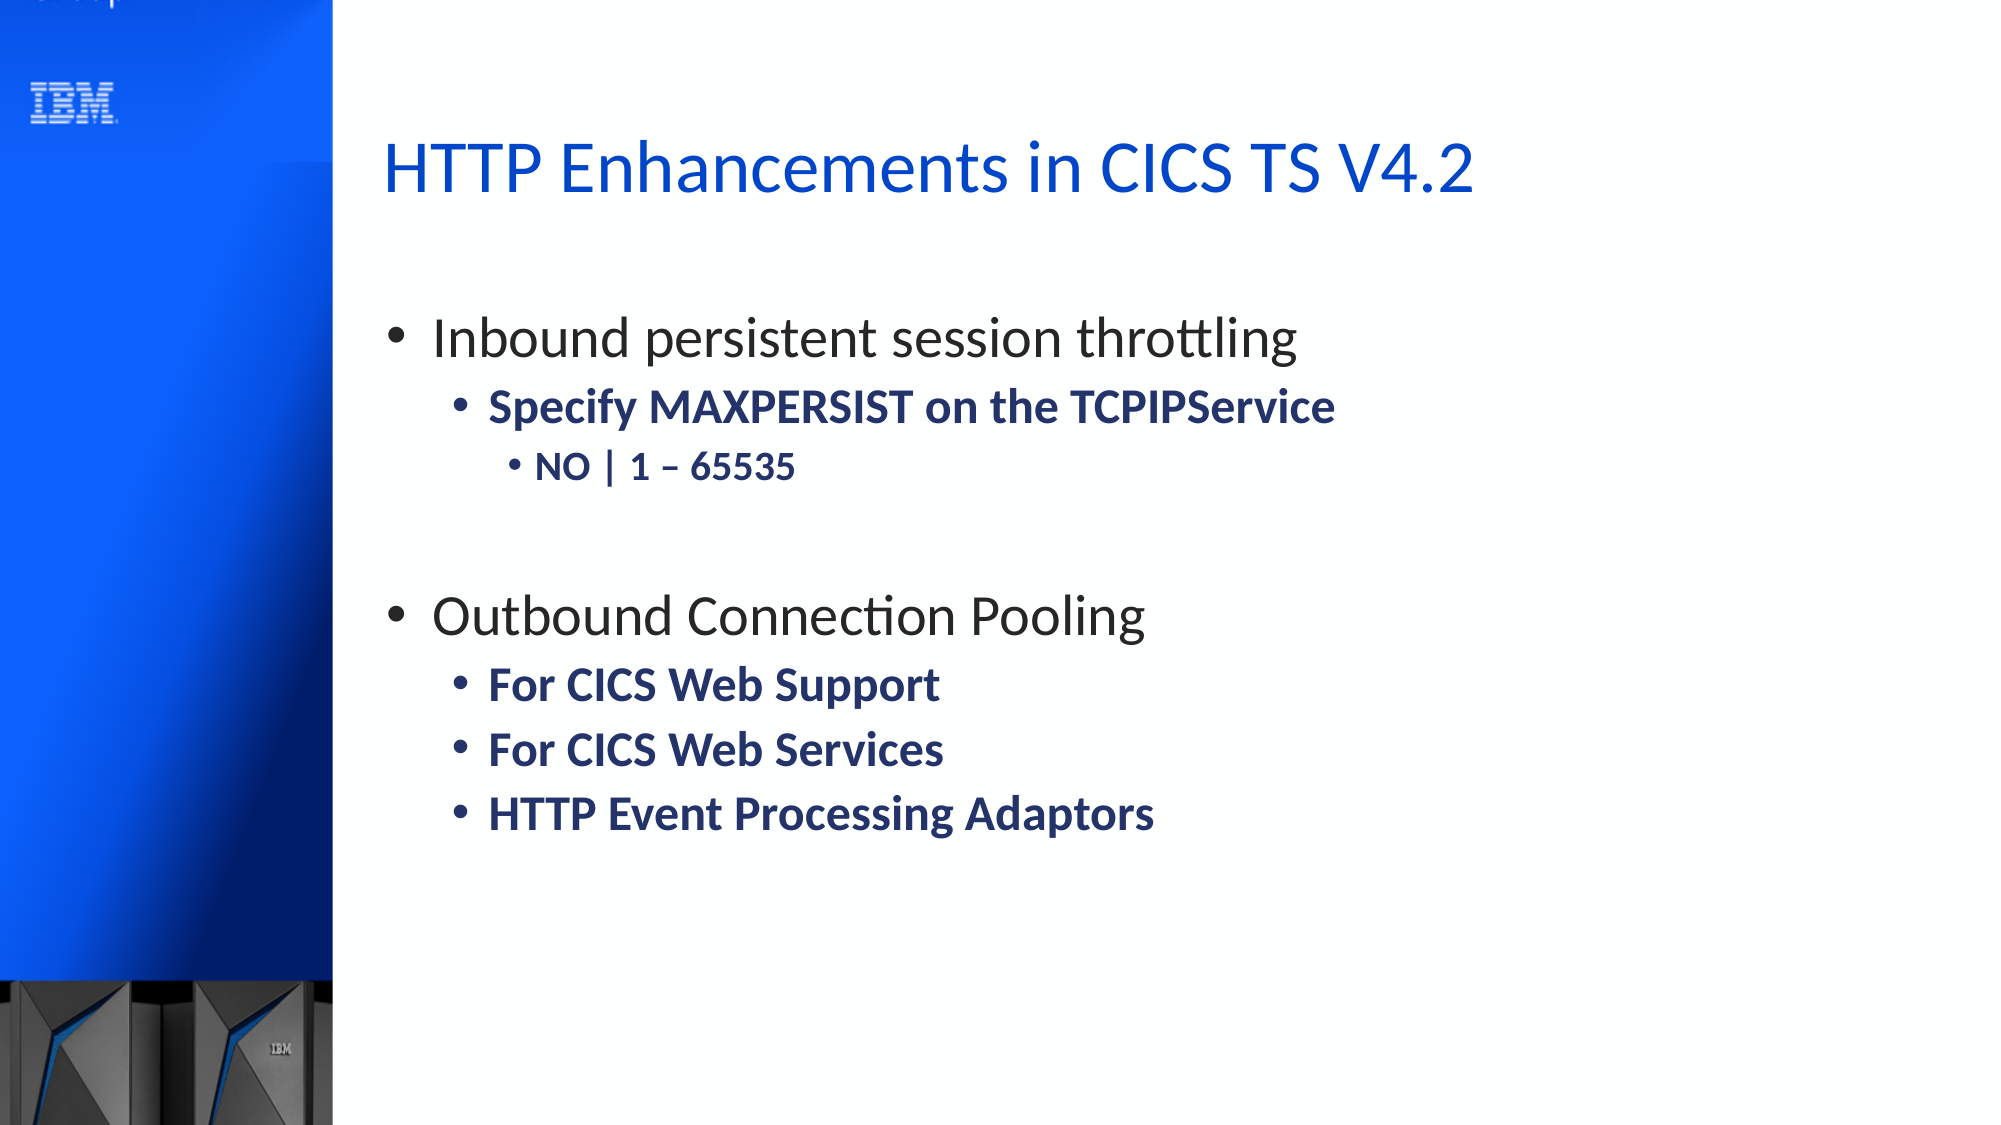

# HTTP Enhancements in CICS TS V4.2
Inbound persistent session throttling
Specify MAXPERSIST on the TCPIPService
NO | 1 – 65535

Outbound Connection Pooling
For CICS Web Support
For CICS Web Services
HTTP Event Processing Adaptors

36